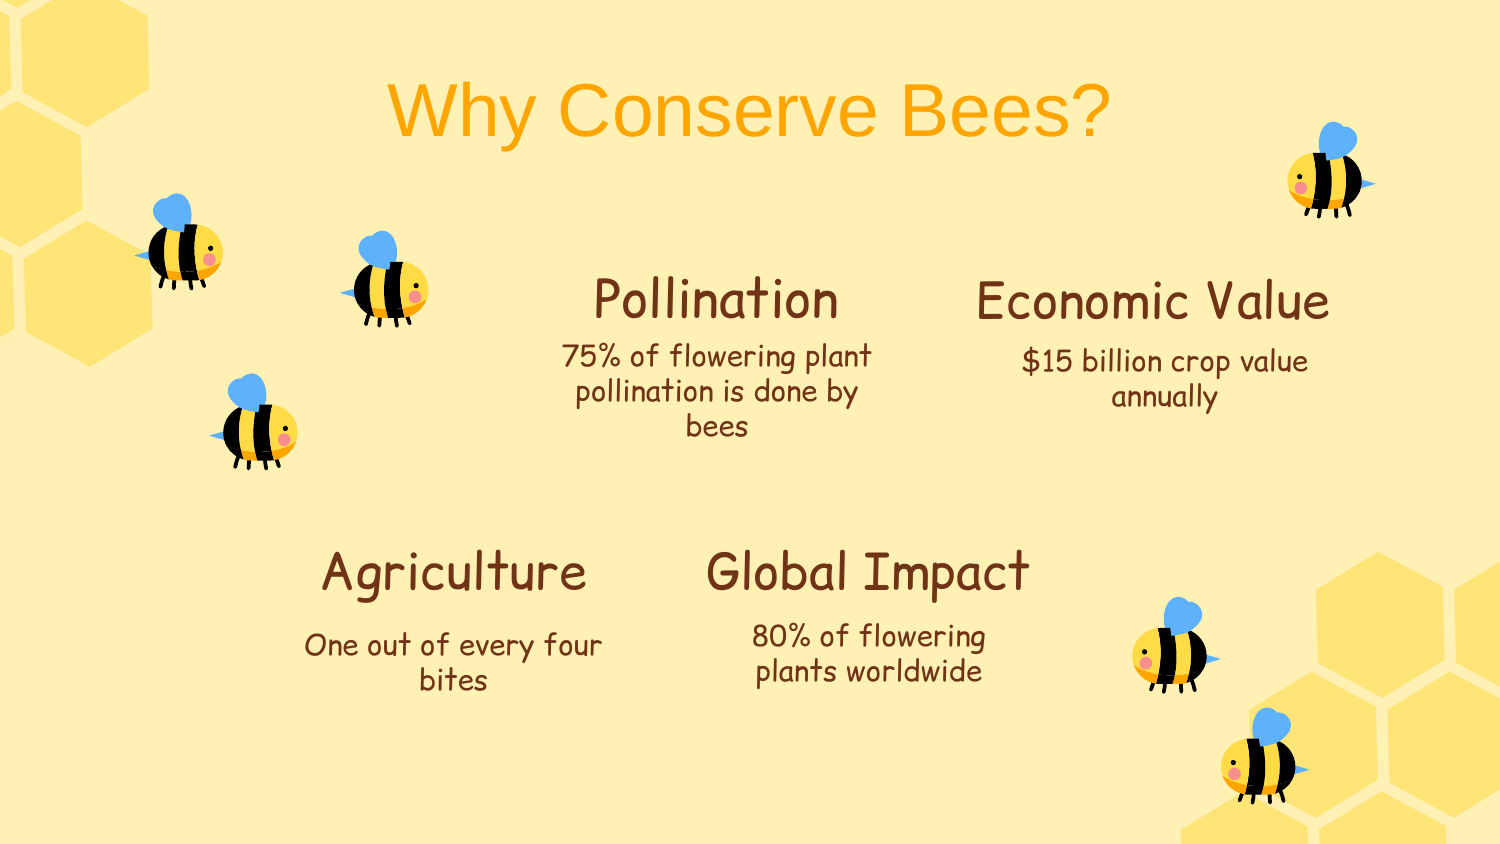

Why Conserve Bees?

# Pollination
Economic Value
75% of flowering plant pollination is done by bees
$15 billion crop value annually

Agriculture
Global Impact

80% of flowering plants worldwide
One out of every four bites